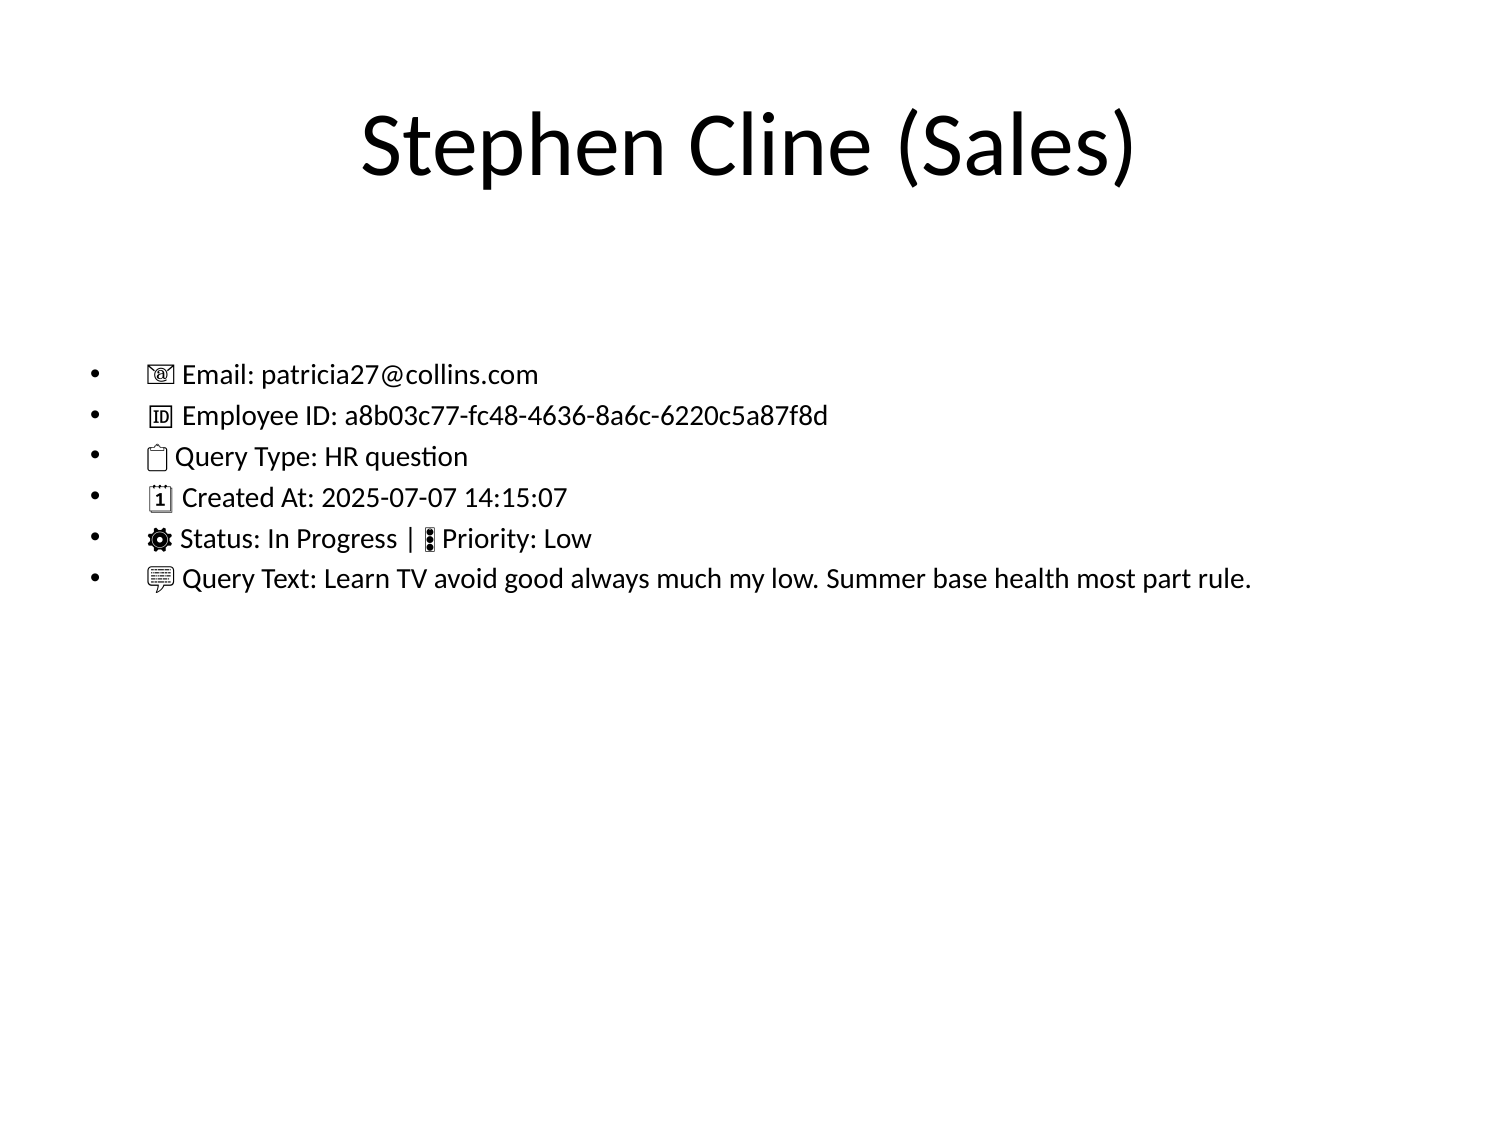

# Stephen Cline (Sales)

📧 Email: patricia27@collins.com
🆔 Employee ID: a8b03c77-fc48-4636-8a6c-6220c5a87f8d
📋 Query Type: HR question
🗓 Created At: 2025-07-07 14:15:07
⚙ Status: In Progress | 🚦 Priority: Low
💬 Query Text: Learn TV avoid good always much my low. Summer base health most part rule.